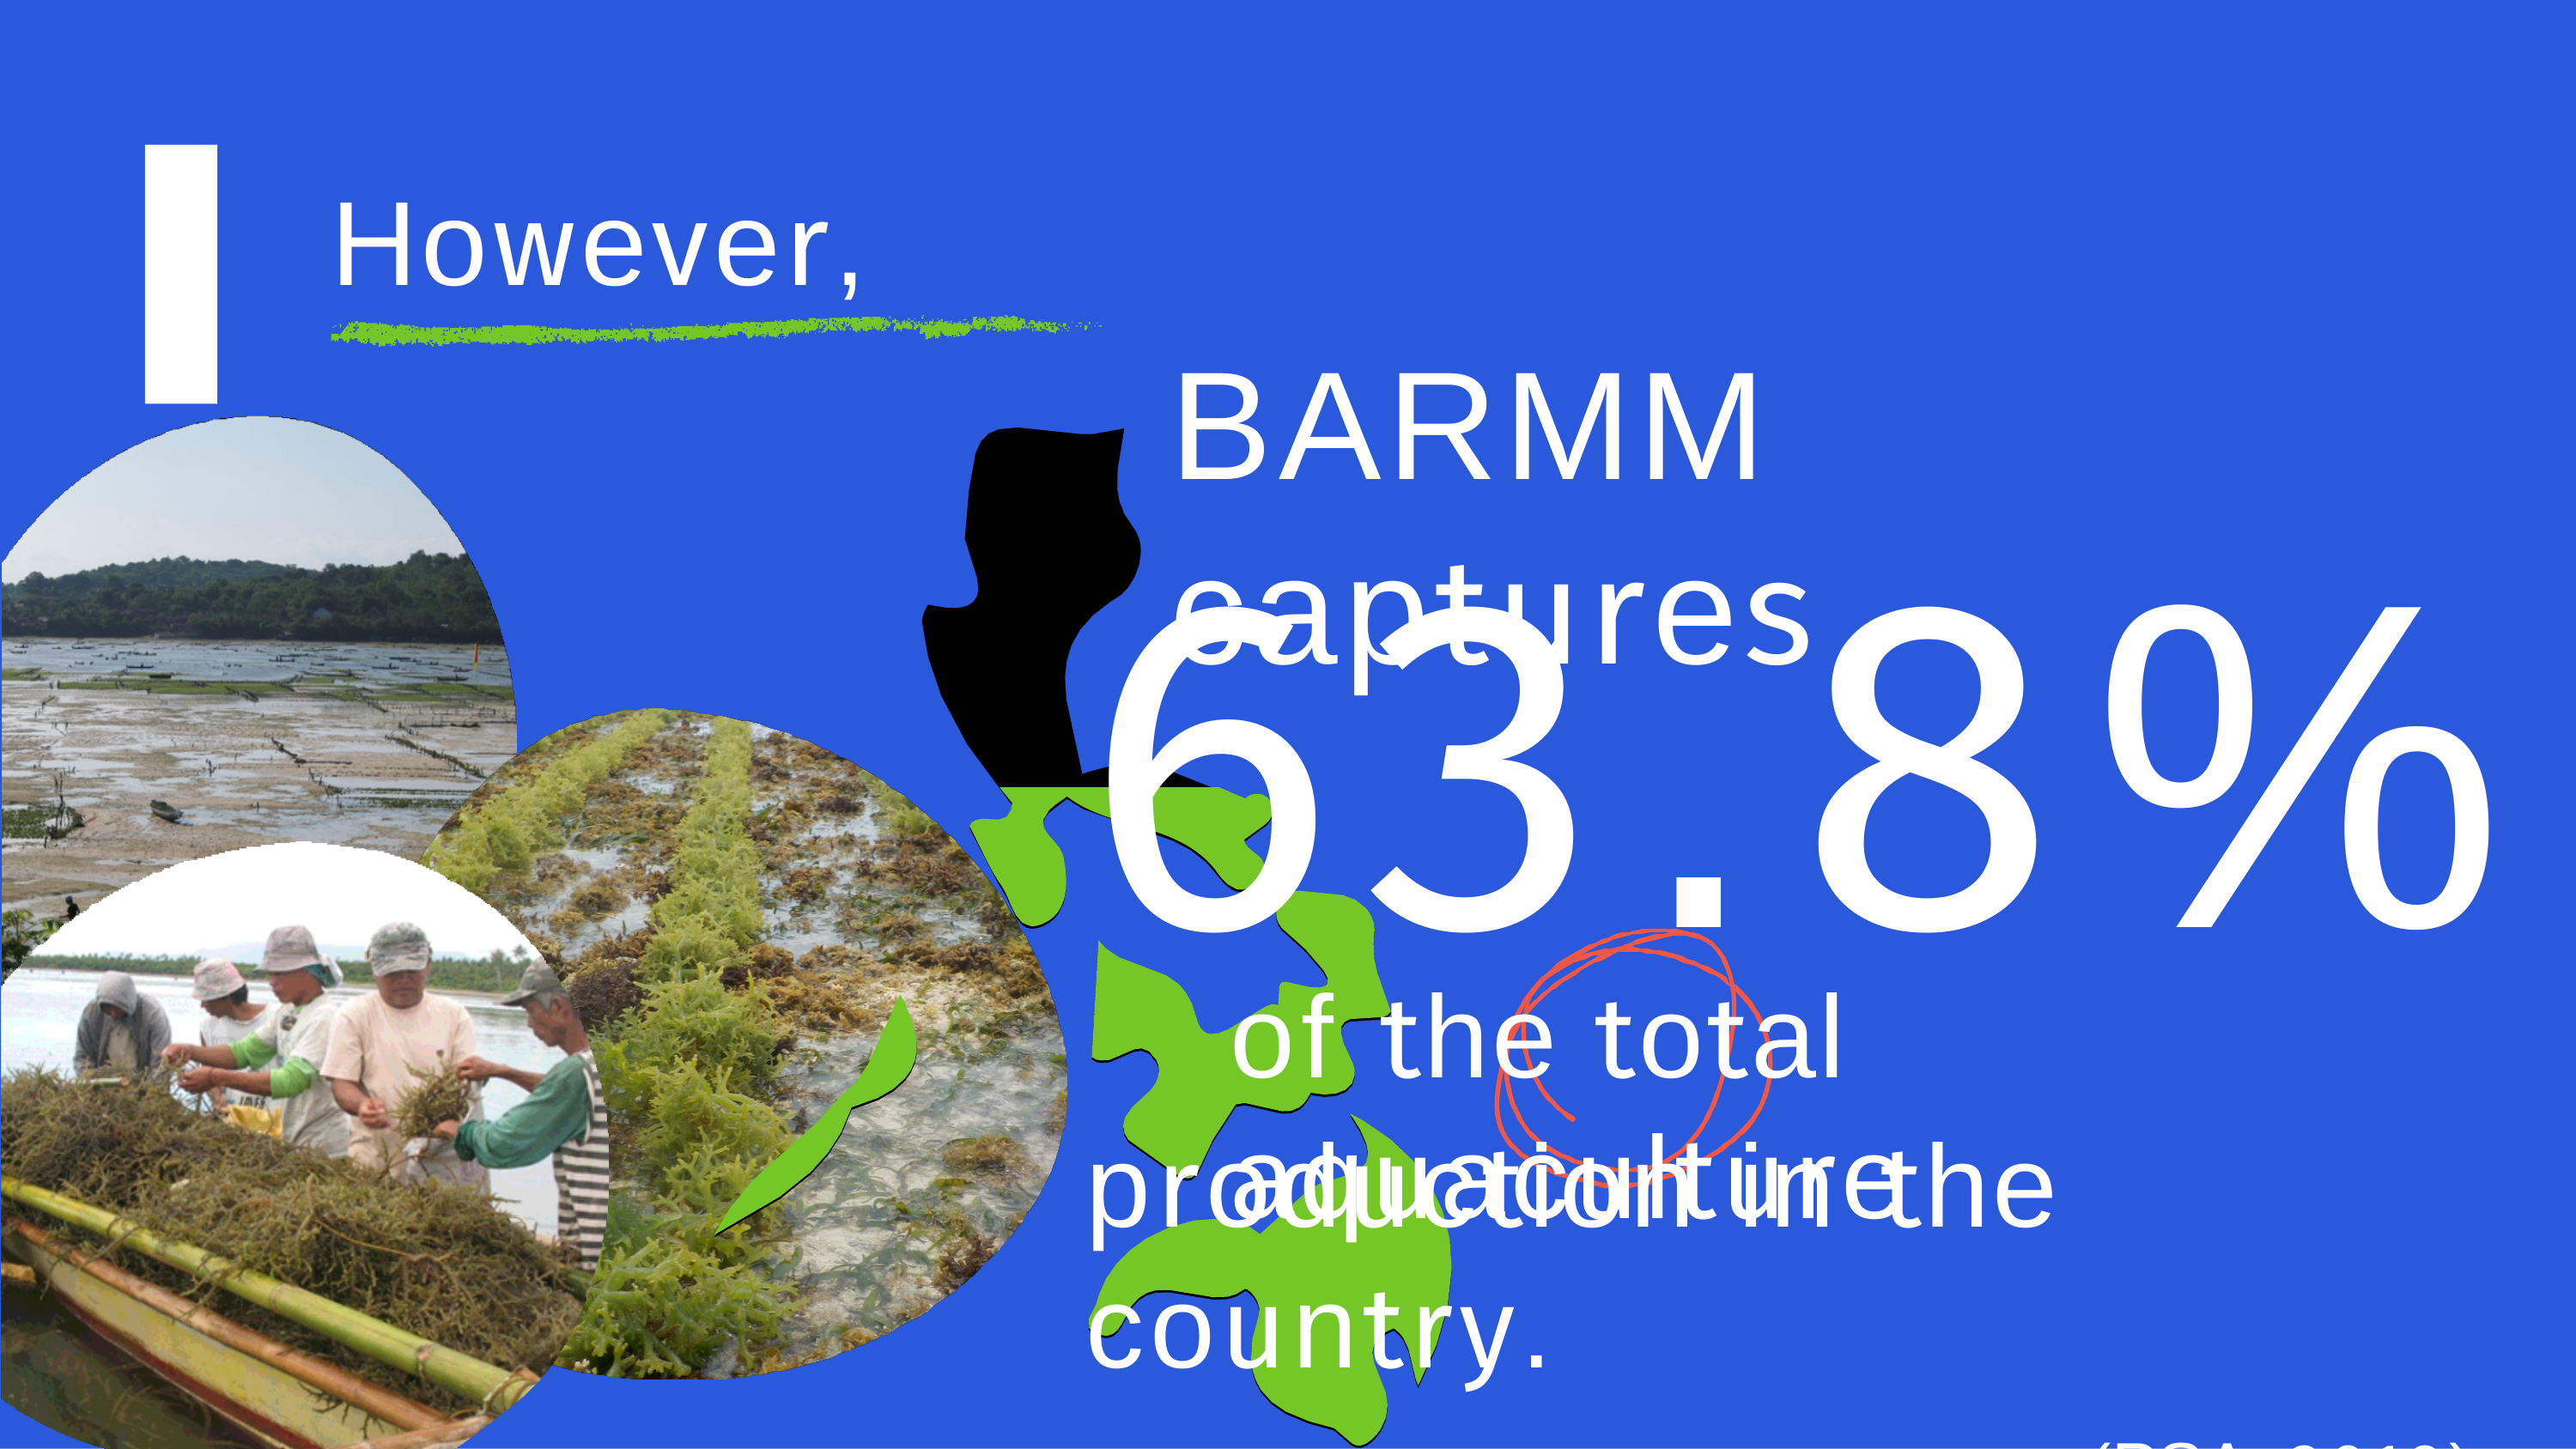

However,

# BARMM captures

63.8%

of the total aquaculture
production in the country.
(PSA, 2019)